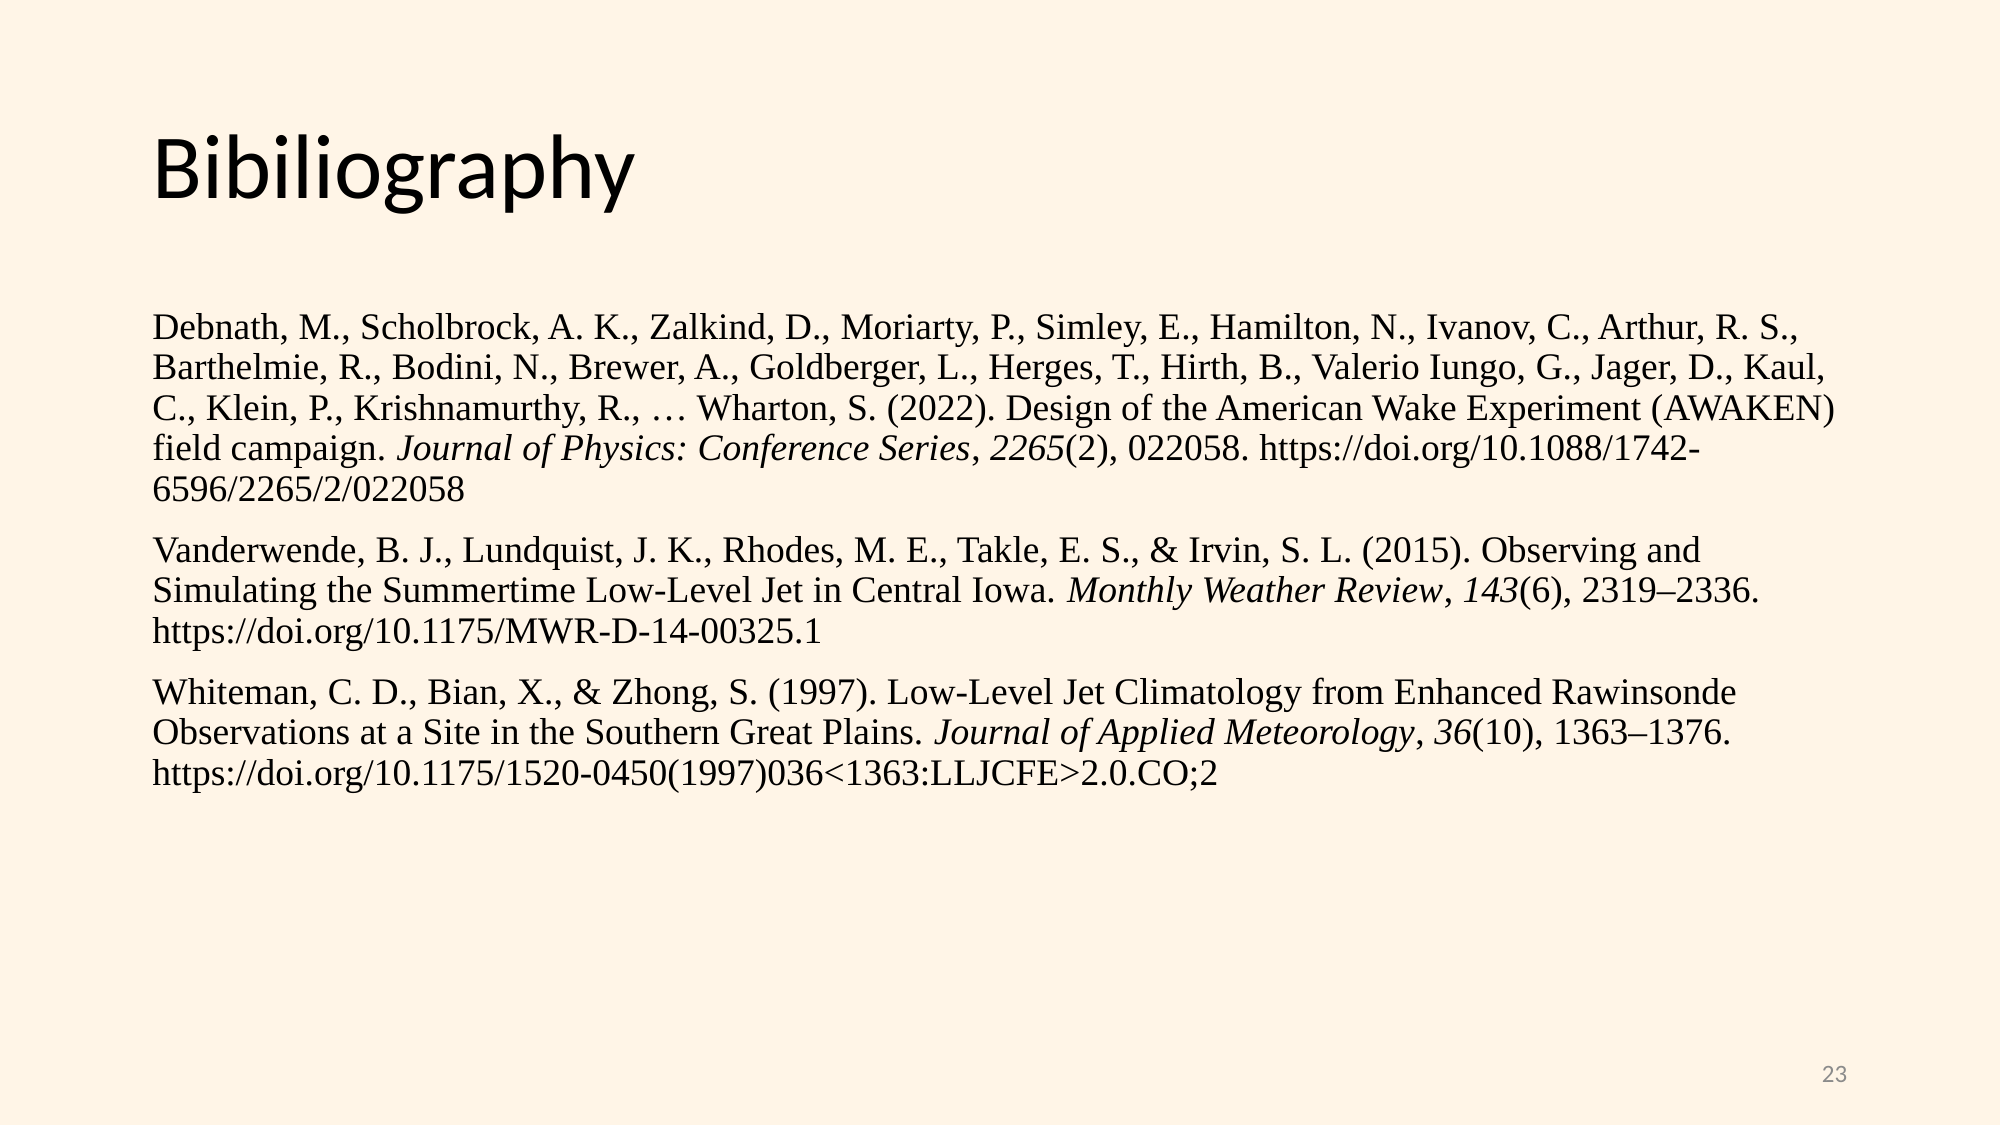

# Bibiliography
Debnath, M., Scholbrock, A. K., Zalkind, D., Moriarty, P., Simley, E., Hamilton, N., Ivanov, C., Arthur, R. S., Barthelmie, R., Bodini, N., Brewer, A., Goldberger, L., Herges, T., Hirth, B., Valerio Iungo, G., Jager, D., Kaul, C., Klein, P., Krishnamurthy, R., … Wharton, S. (2022). Design of the American Wake Experiment (AWAKEN) field campaign. Journal of Physics: Conference Series, 2265(2), 022058. https://doi.org/10.1088/1742-6596/2265/2/022058
Vanderwende, B. J., Lundquist, J. K., Rhodes, M. E., Takle, E. S., & Irvin, S. L. (2015). Observing and Simulating the Summertime Low-Level Jet in Central Iowa. Monthly Weather Review, 143(6), 2319–2336. https://doi.org/10.1175/MWR-D-14-00325.1
Whiteman, C. D., Bian, X., & Zhong, S. (1997). Low-Level Jet Climatology from Enhanced Rawinsonde Observations at a Site in the Southern Great Plains. Journal of Applied Meteorology, 36(10), 1363–1376. https://doi.org/10.1175/1520-0450(1997)036<1363:LLJCFE>2.0.CO;2

23